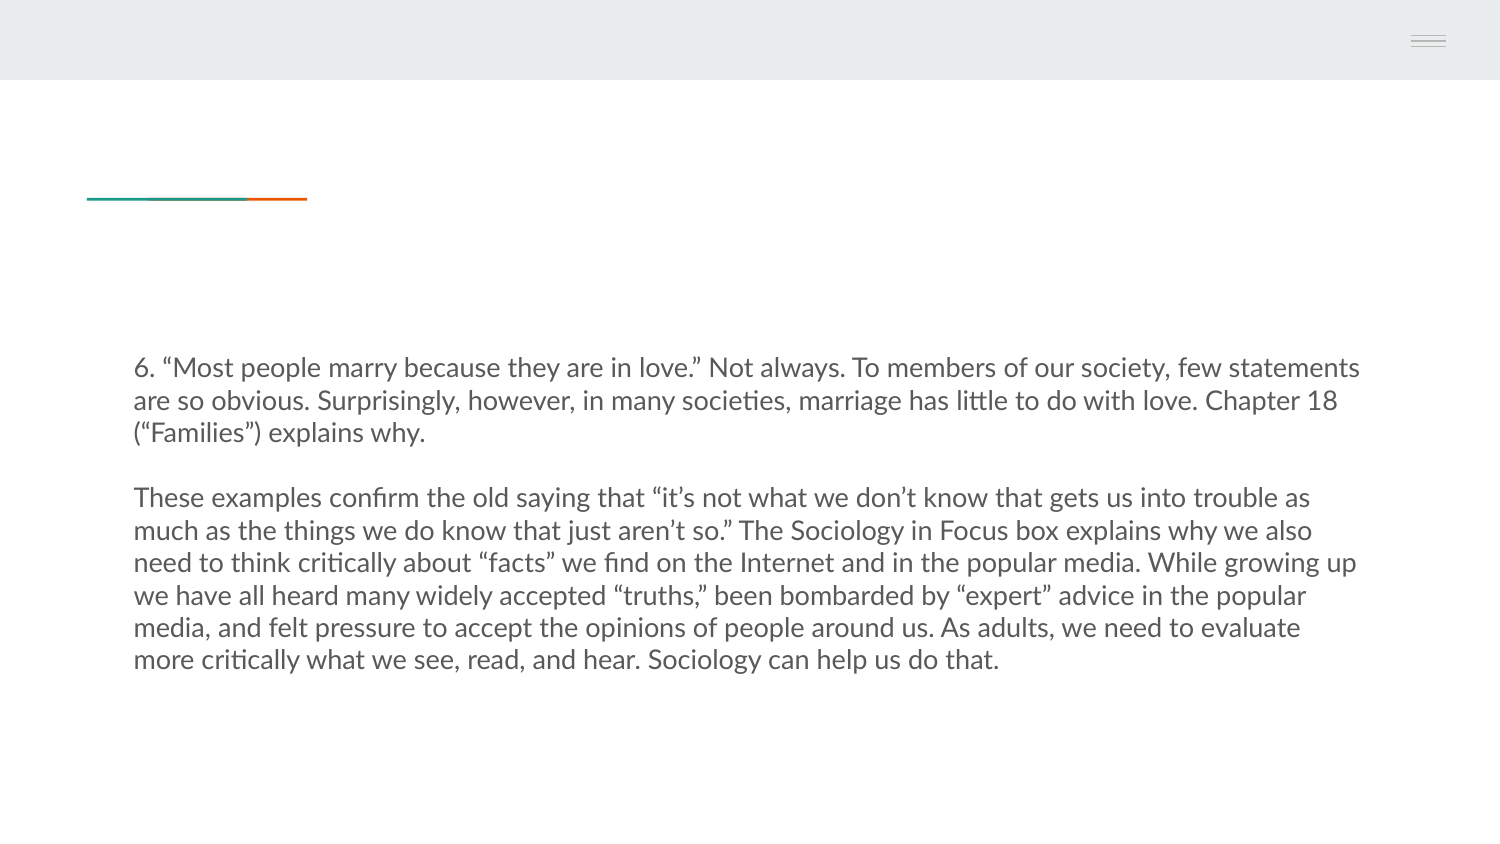

#
6. “Most people marry because they are in love.” Not always. To members of our society, few statements are so obvious. Surprisingly, however, in many societies, marriage has little to do with love. Chapter 18 (“Families”) explains why.

These examples confirm the old saying that “it’s not what we don’t know that gets us into trouble as much as the things we do know that just aren’t so.” The Sociology in Focus box explains why we also need to think critically about “facts” we find on the Internet and in the popular media. While growing up we have all heard many widely accepted “truths,” been bombarded by “expert” advice in the popular media, and felt pressure to accept the opinions of people around us. As adults, we need to evaluate more critically what we see, read, and hear. Sociology can help us do that.